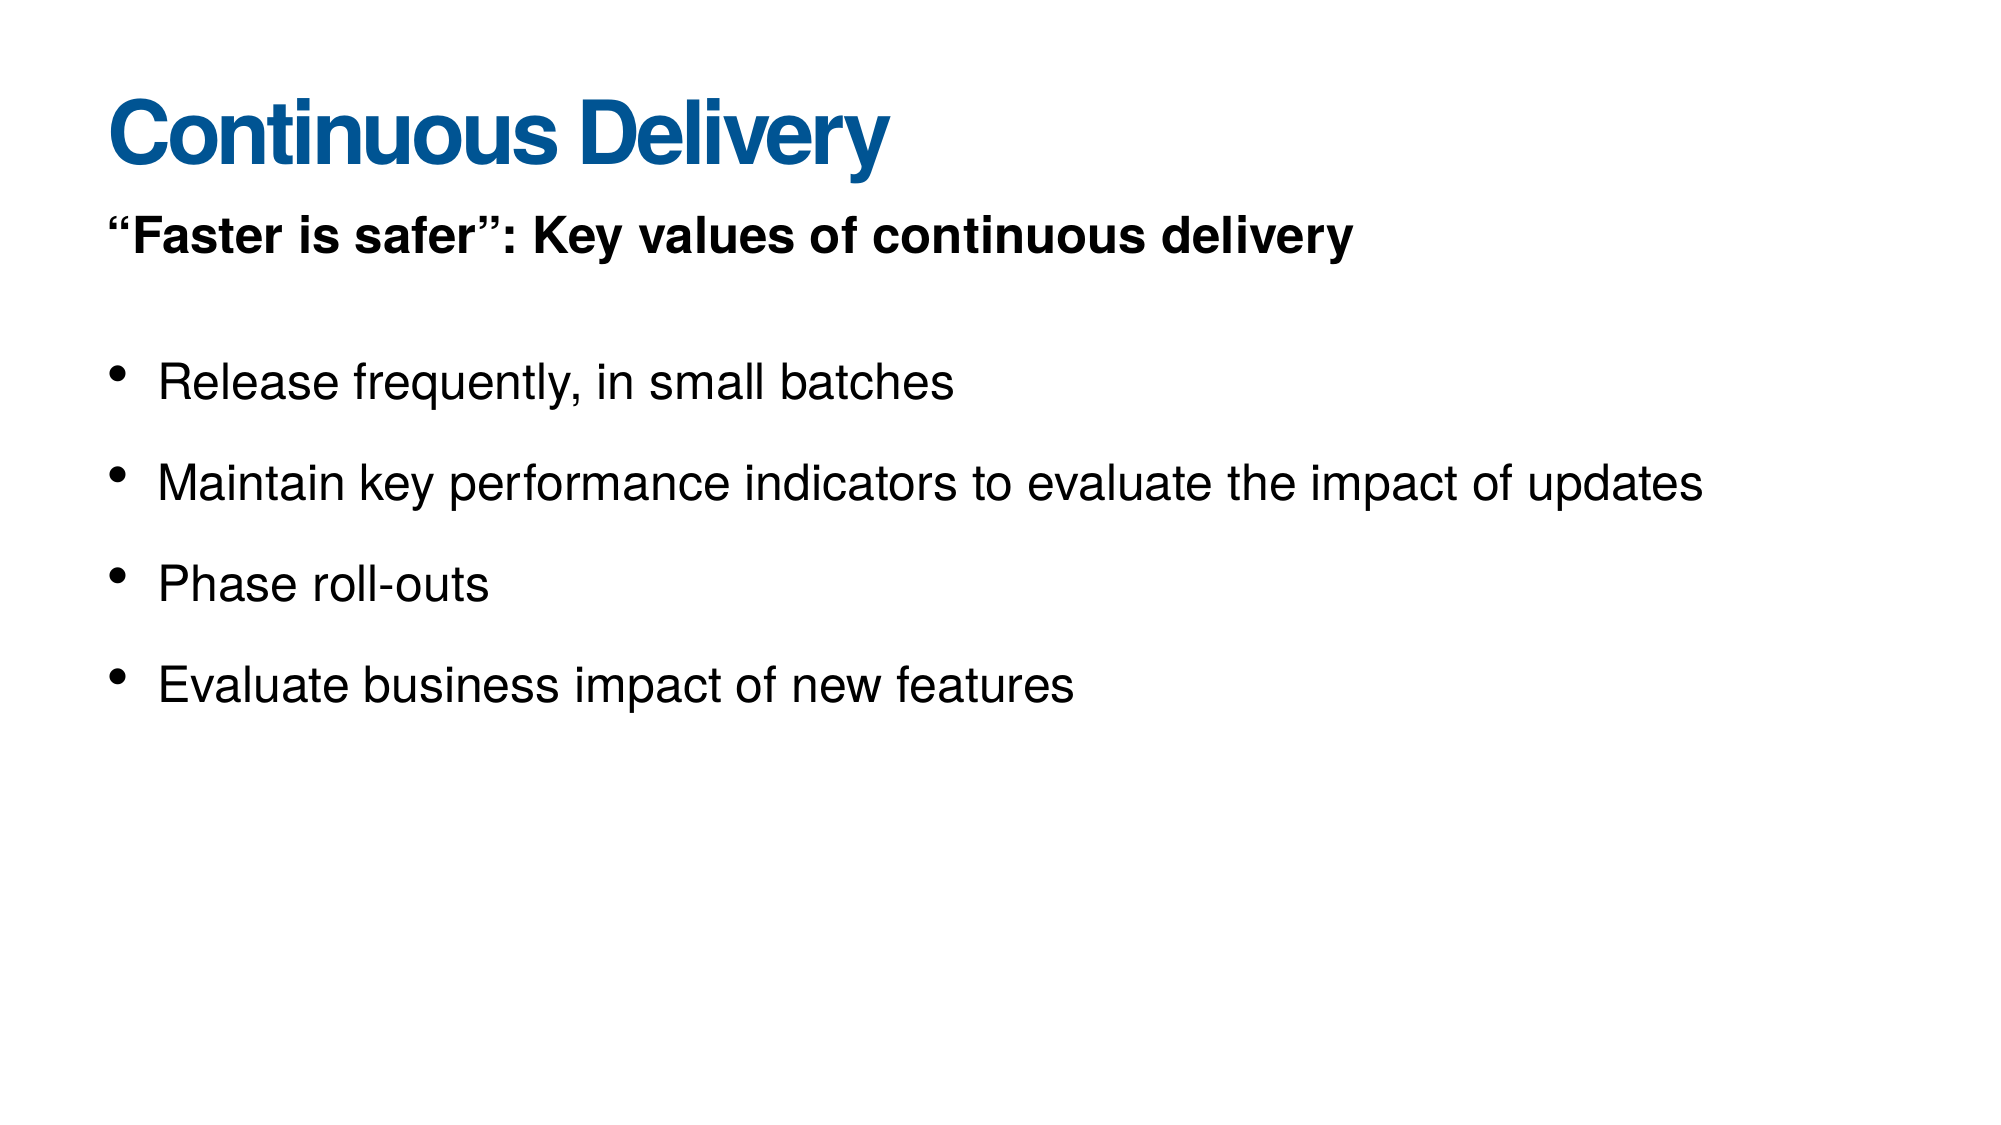

# Continuous Delivery
“Faster is safer”: Key values of continuous delivery
Release frequently, in small batches
Maintain key performance indicators to evaluate the impact of updates
Phase roll-outs
Evaluate business impact of new features